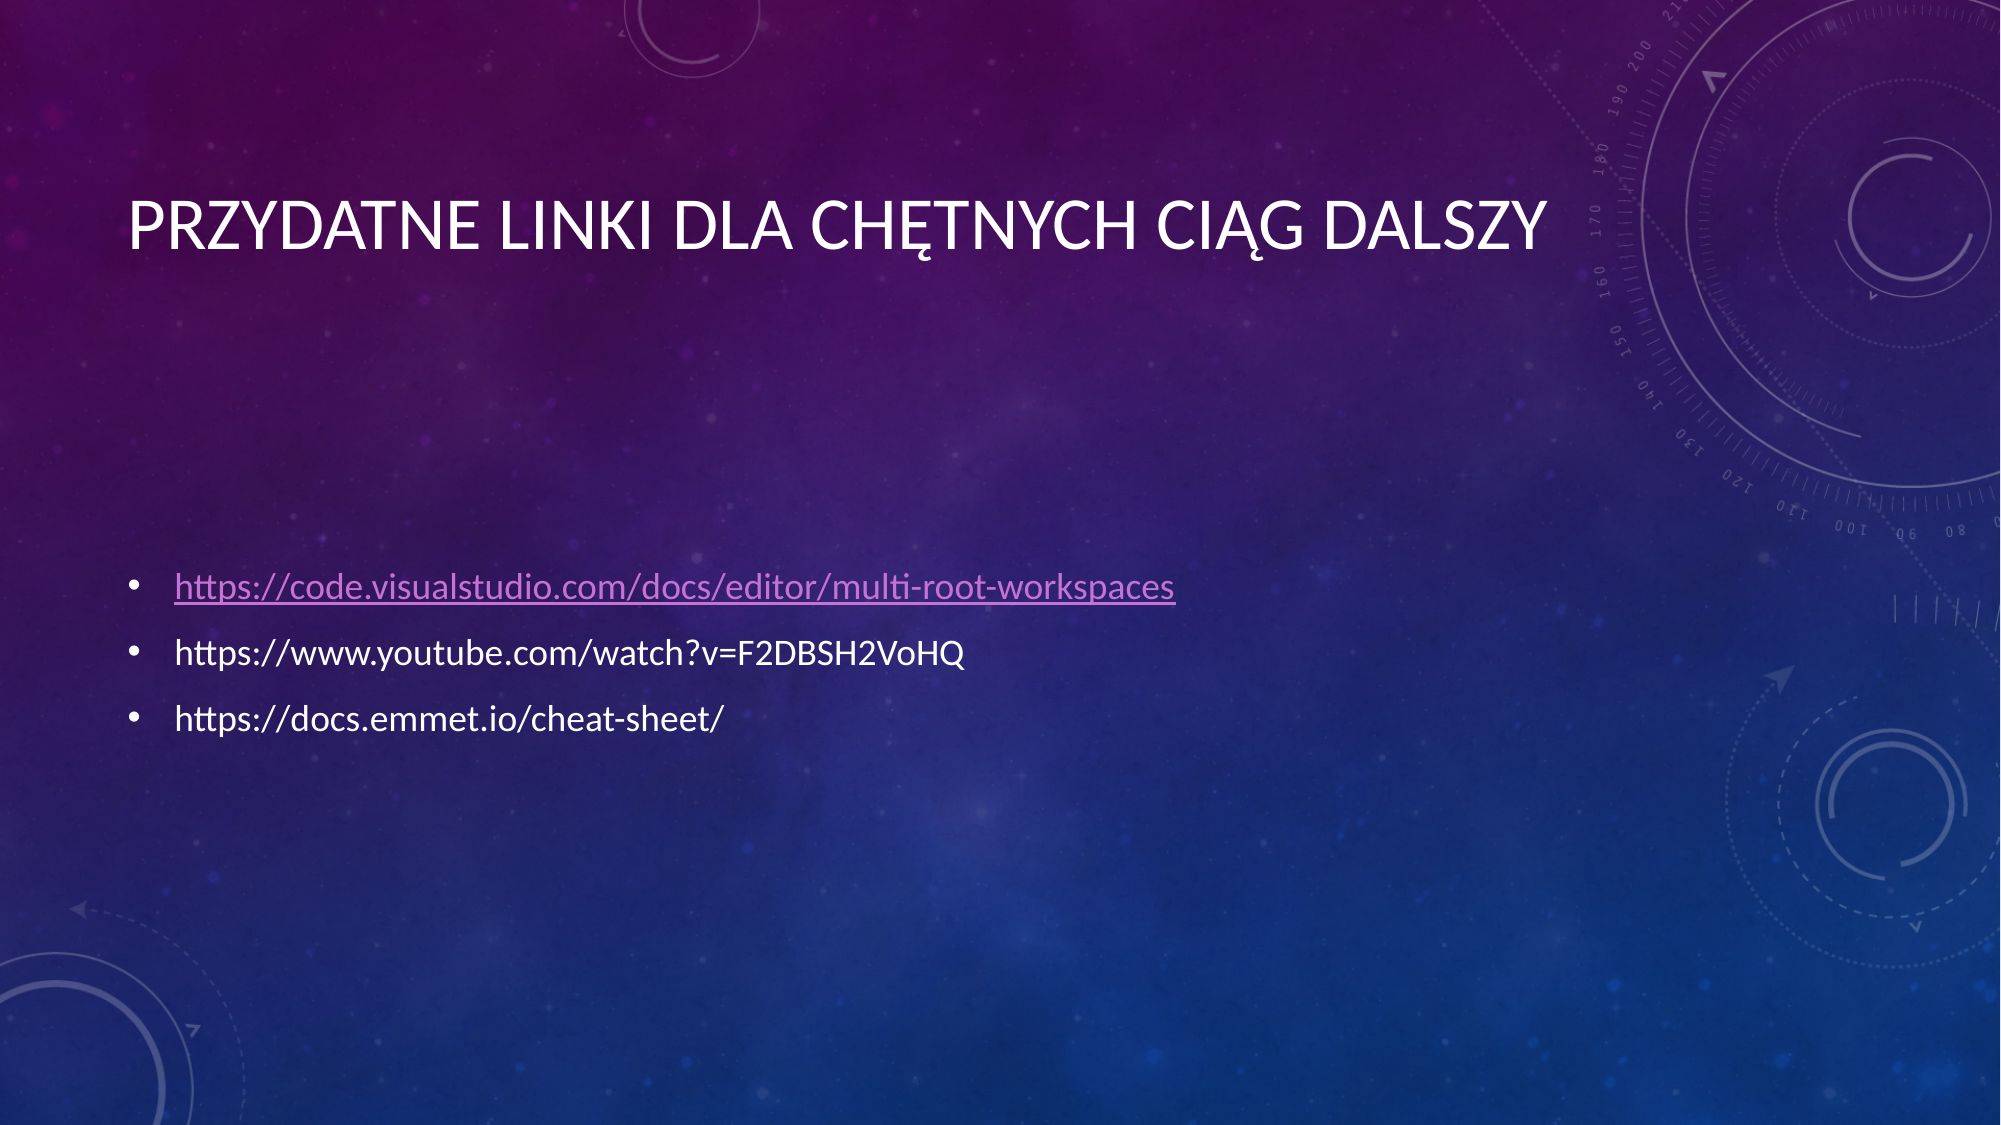

# Przydatne linki dla chętnych ciąg dalszy
https://code.visualstudio.com/docs/editor/multi-root-workspaces
https://www.youtube.com/watch?v=F2DBSH2VoHQ
https://docs.emmet.io/cheat-sheet/